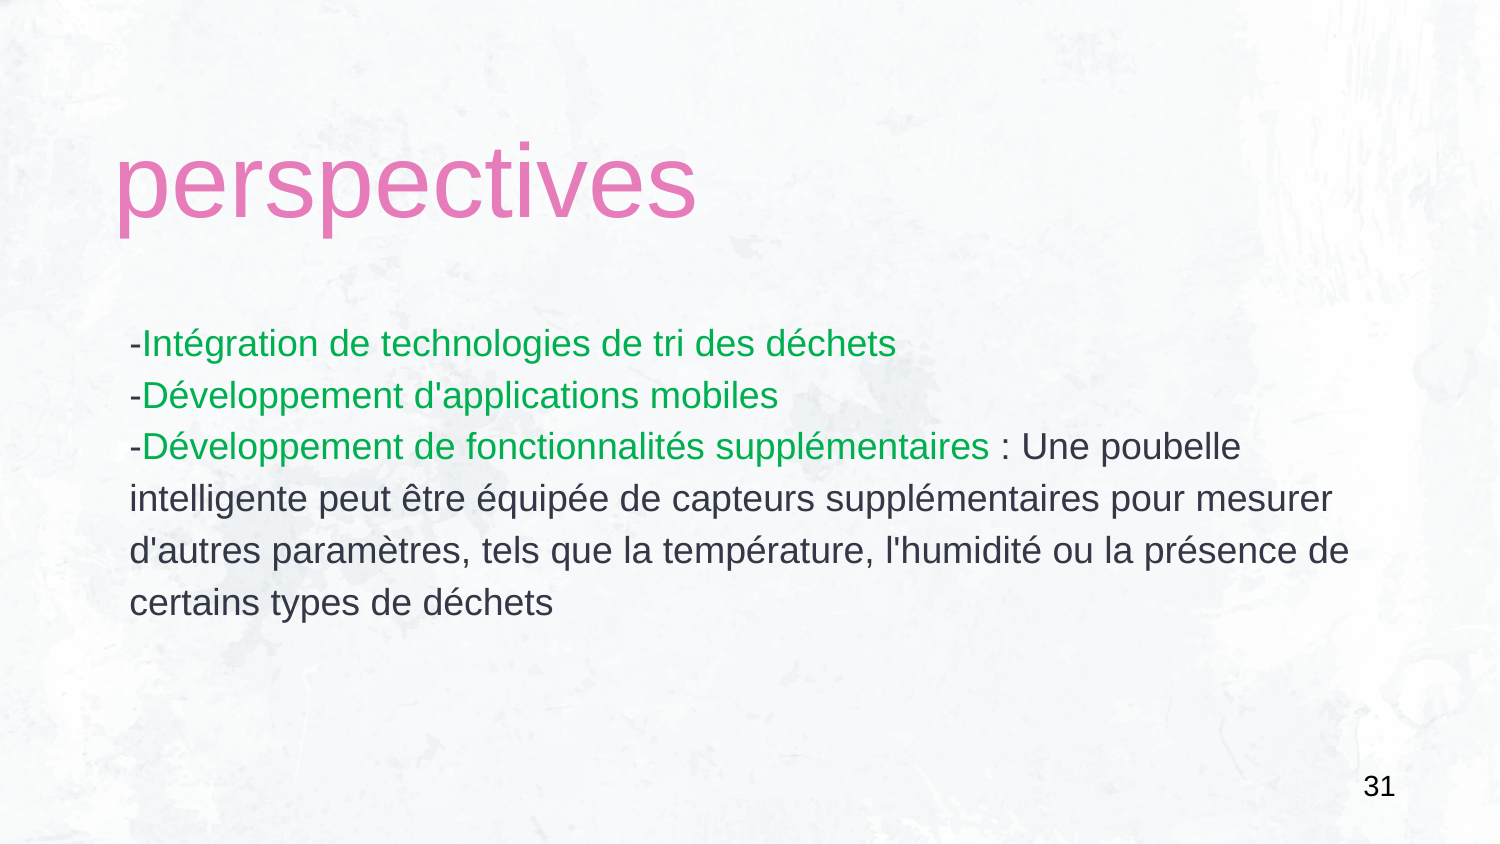

perspectives
# -Intégration de technologies de tri des déchets -Développement d'applications mobiles -Développement de fonctionnalités supplémentaires : Une poubelle   intelligente peut être équipée de capteurs supplémentaires pour mesurer d'autres paramètres, tels que la température, l'humidité ou la présence de certains types de déchets
31